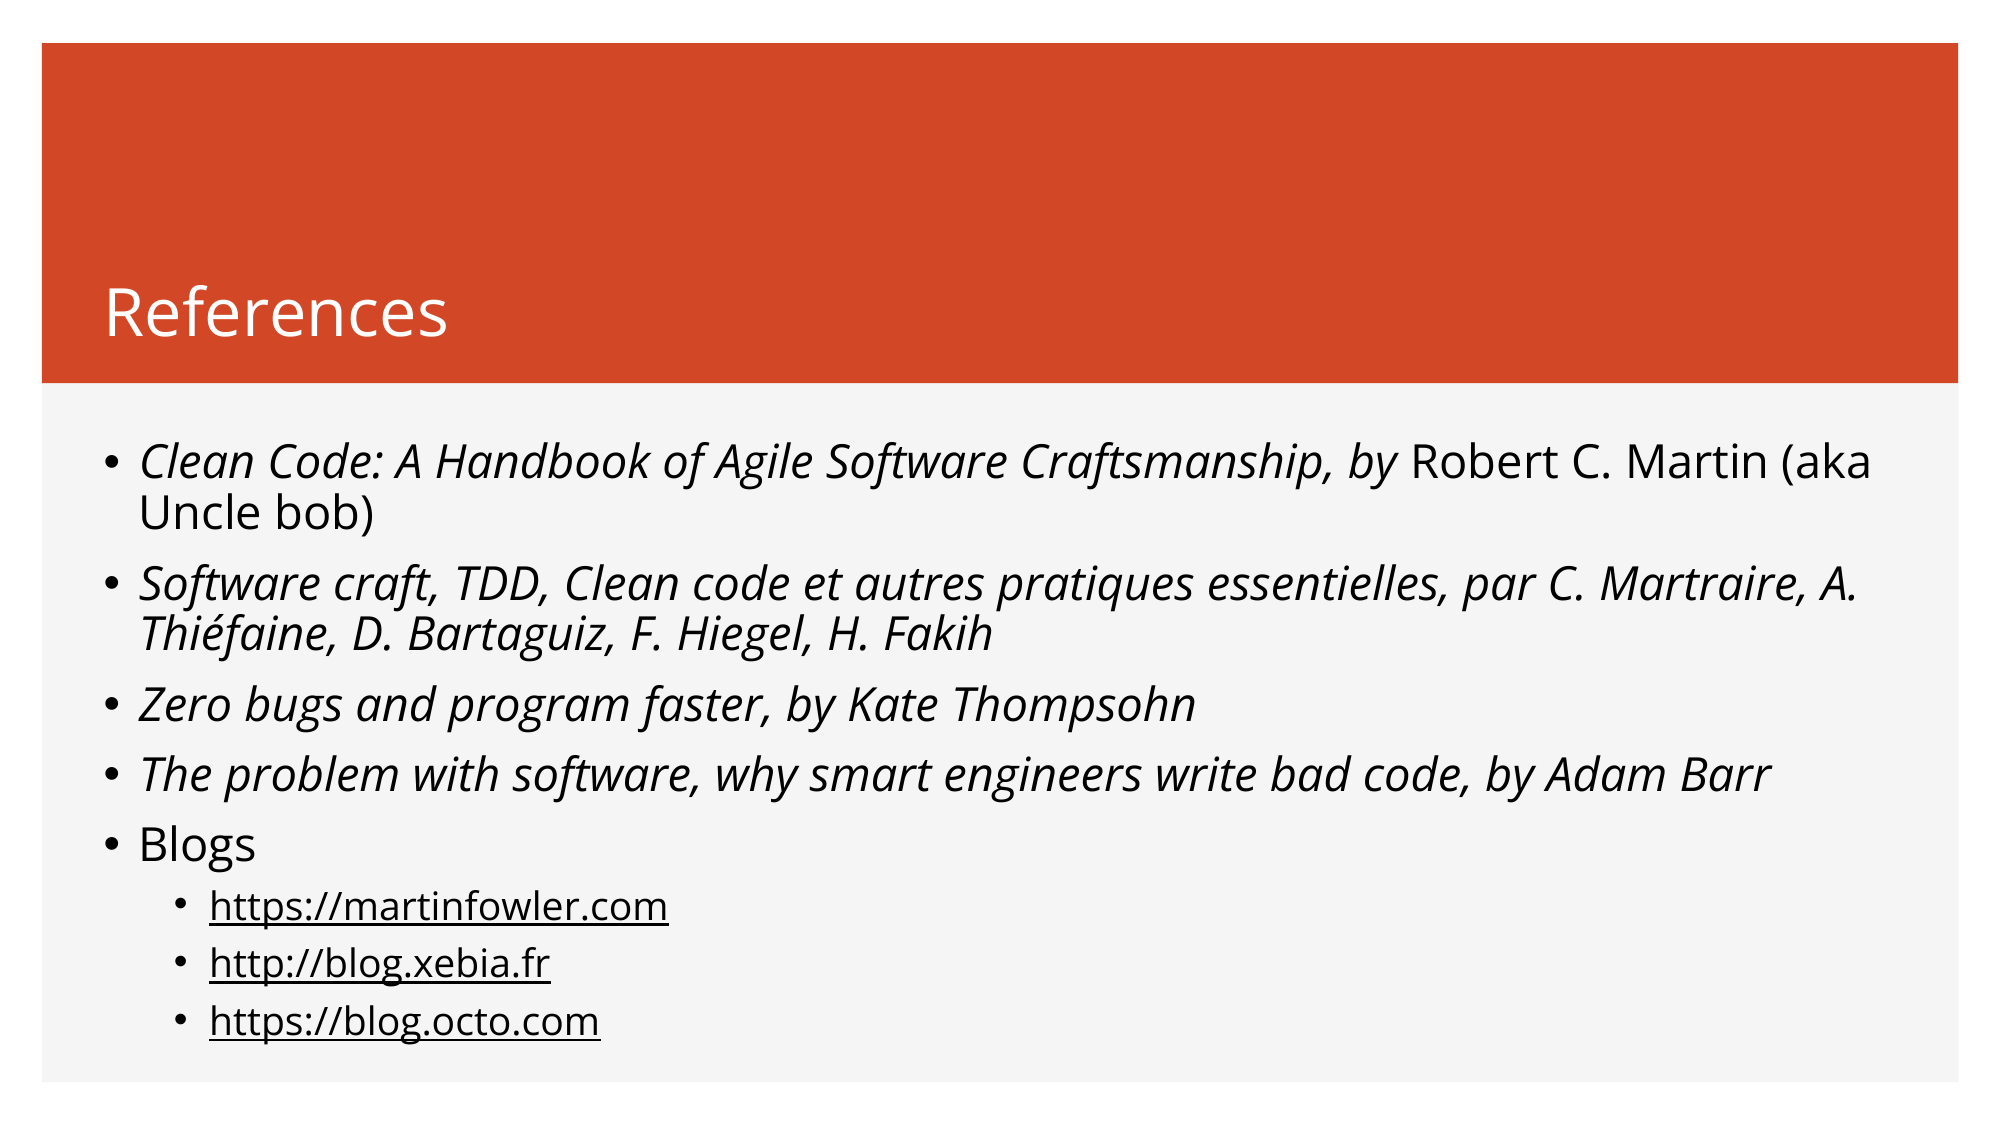

# References
Clean Code: A Handbook of Agile Software Craftsmanship, by Robert C. Martin (aka Uncle bob)
Software craft, TDD, Clean code et autres pratiques essentielles, par C. Martraire, A. Thiéfaine, D. Bartaguiz, F. Hiegel, H. Fakih
Zero bugs and program faster, by Kate Thompsohn
The problem with software, why smart engineers write bad code, by Adam Barr
Blogs
https://martinfowler.com
http://blog.xebia.fr
https://blog.octo.com